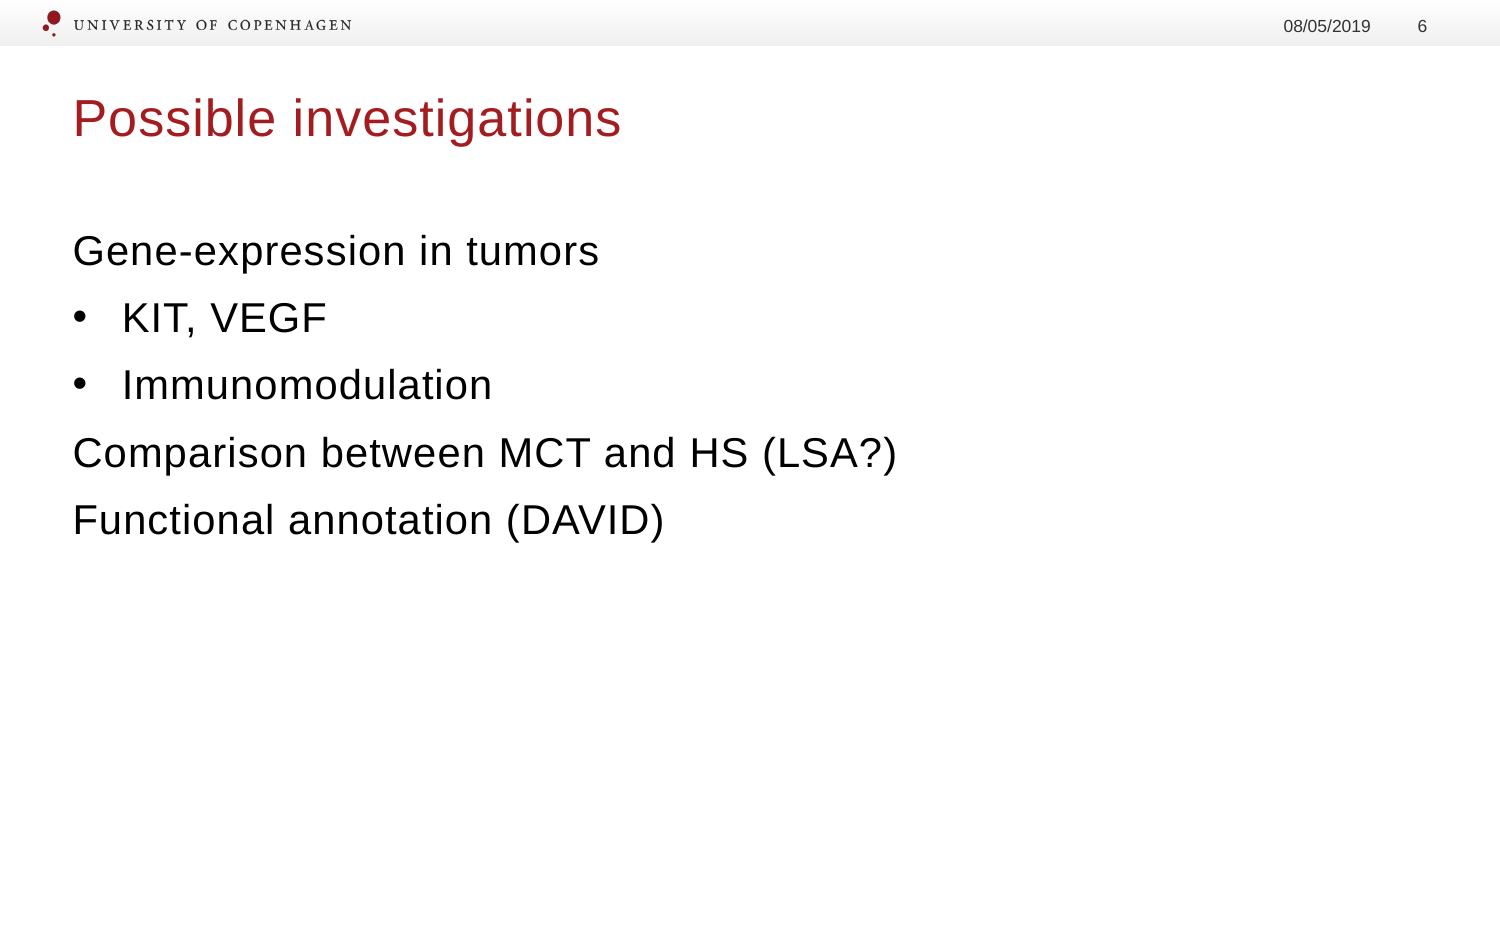

08/05/2019
6
# Possible investigations
Gene-expression in tumors
KIT, VEGF
Immunomodulation
Comparison between MCT and HS (LSA?)
Functional annotation (DAVID)